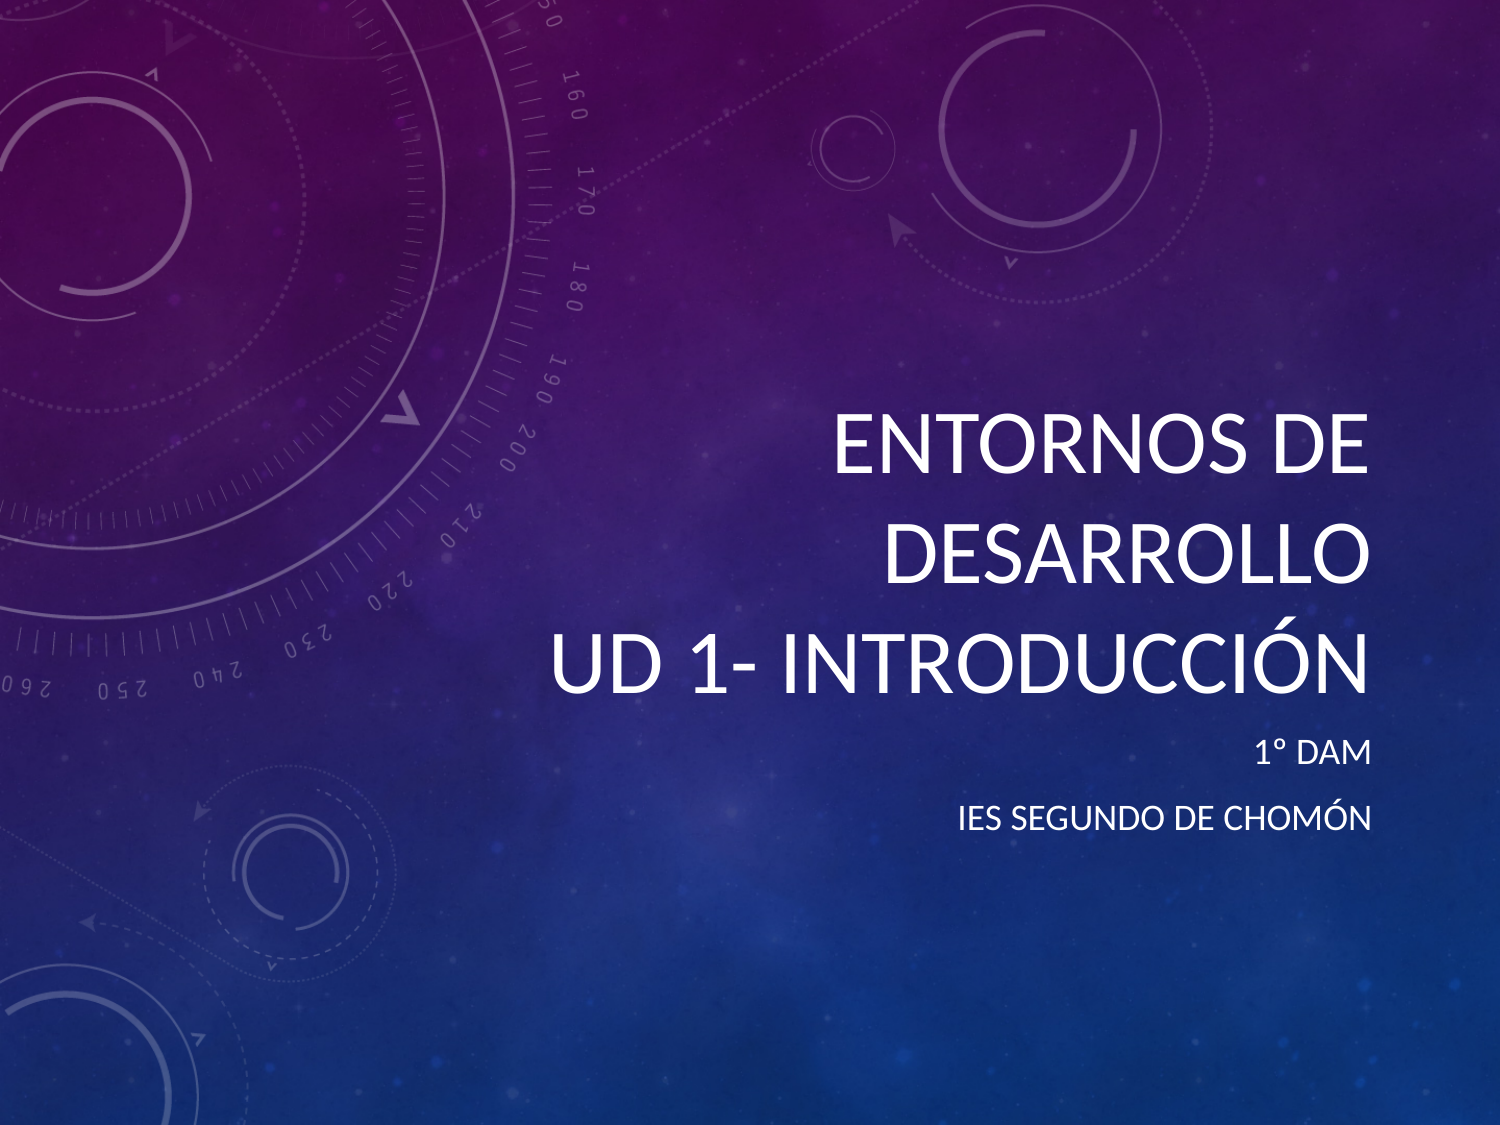

# ENTORNOS DE DESARROLLO ud 1- INTRODUCCIÓN
1º Dam
Ies segundo de chomón